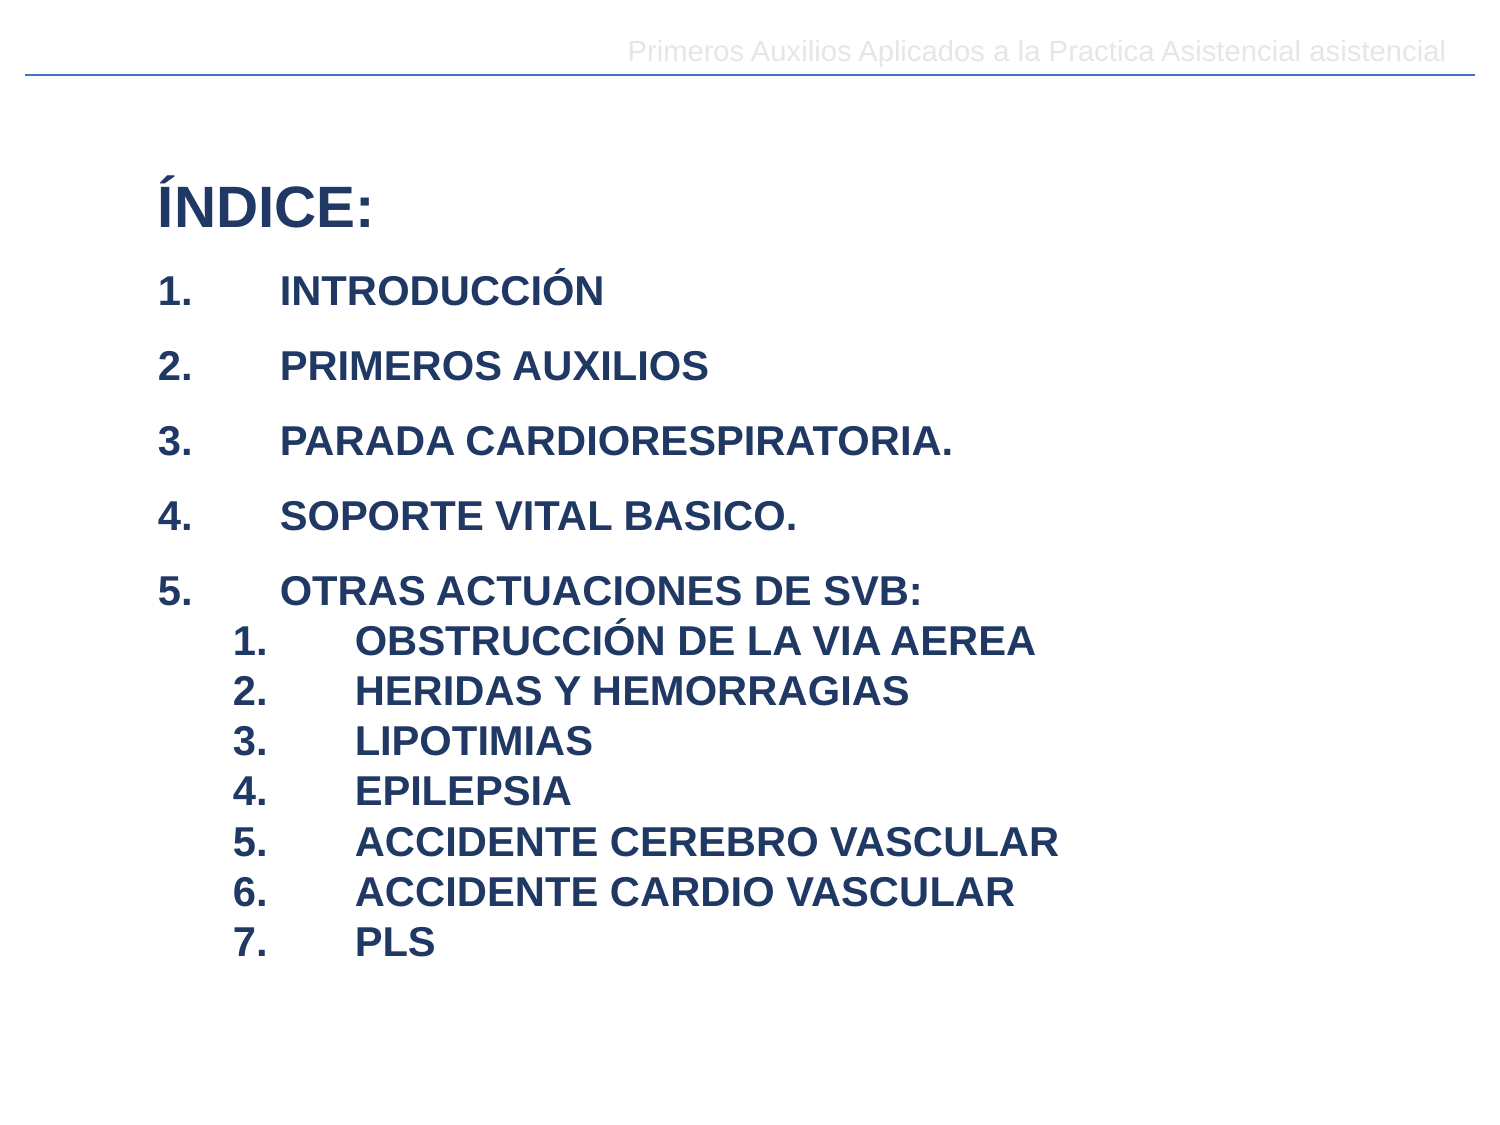

Primeros Auxilios Aplicados a la Practica Asistencial asistencial

ÍNDICE:
INTRODUCCIÓN
PRIMEROS AUXILIOS
PARADA CARDIORESPIRATORIA.
SOPORTE VITAL BASICO.
OTRAS ACTUACIONES DE SVB:
OBSTRUCCIÓN DE LA VIA AEREA
HERIDAS Y HEMORRAGIAS
LIPOTIMIAS
EPILEPSIA
ACCIDENTE CEREBRO VASCULAR
ACCIDENTE CARDIO VASCULAR
PLS